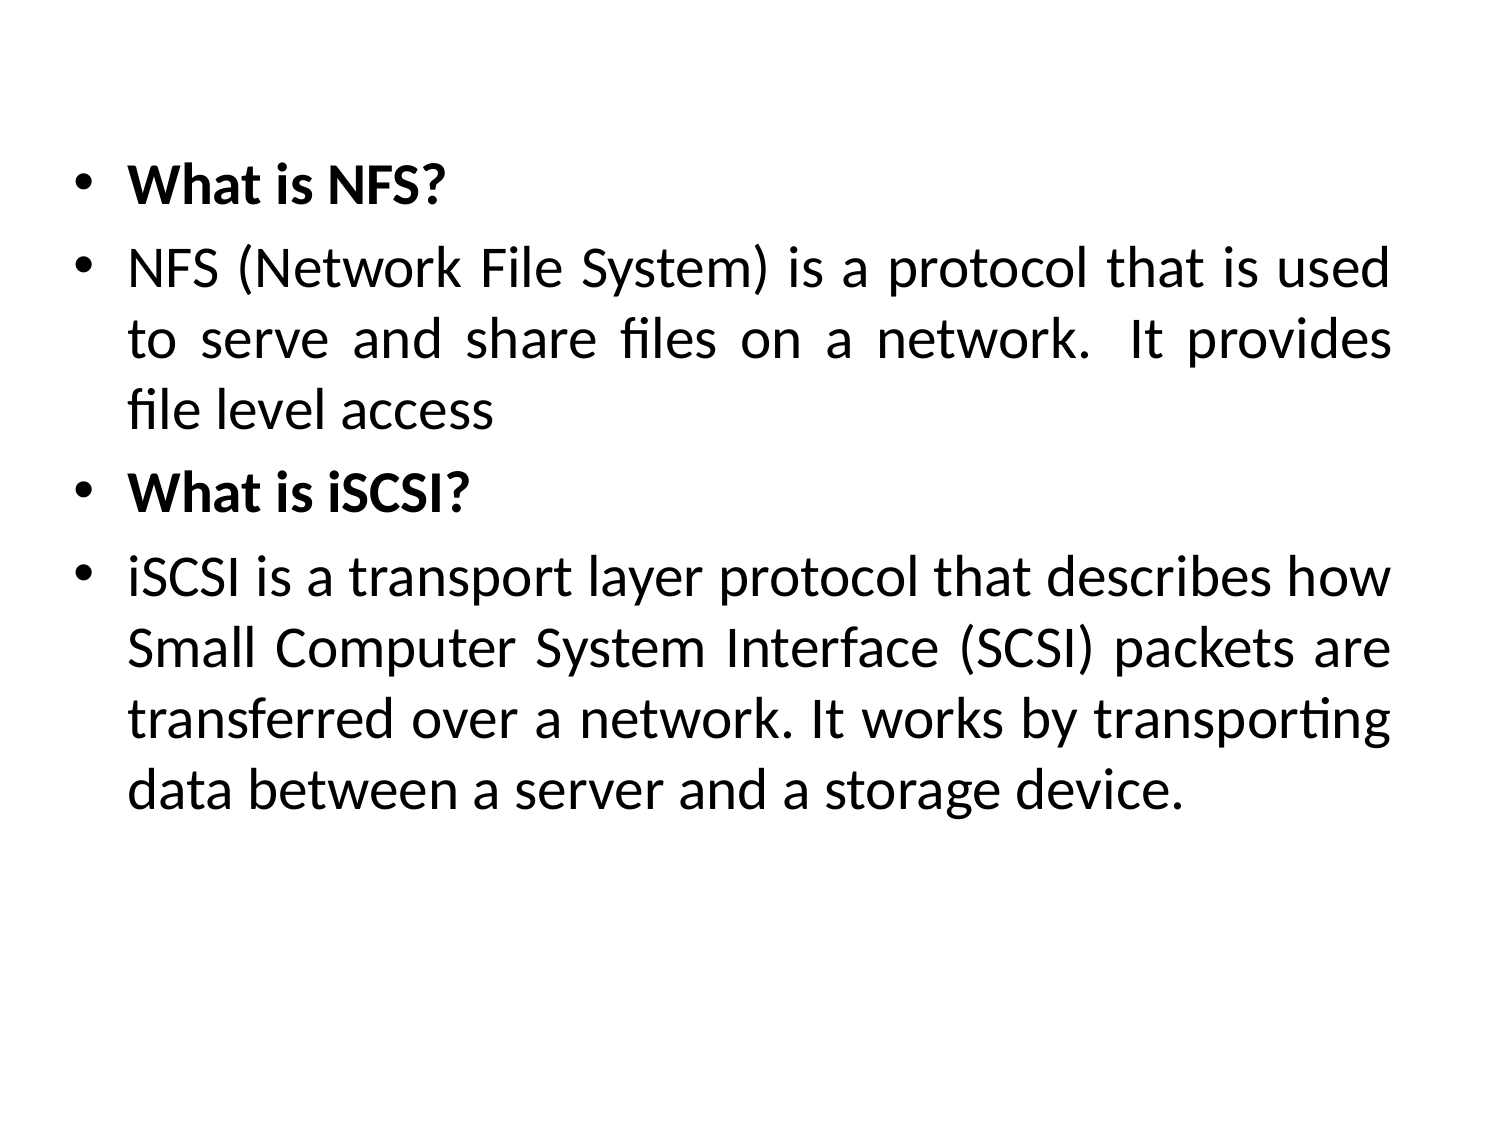

What is NFS?
NFS (Network File System) is a protocol that is used to serve and share files on a network.  It provides file level access
What is iSCSI?
iSCSI is a transport layer protocol that describes how Small Computer System Interface (SCSI) packets are transferred over a network. It works by transporting data between a server and a storage device.